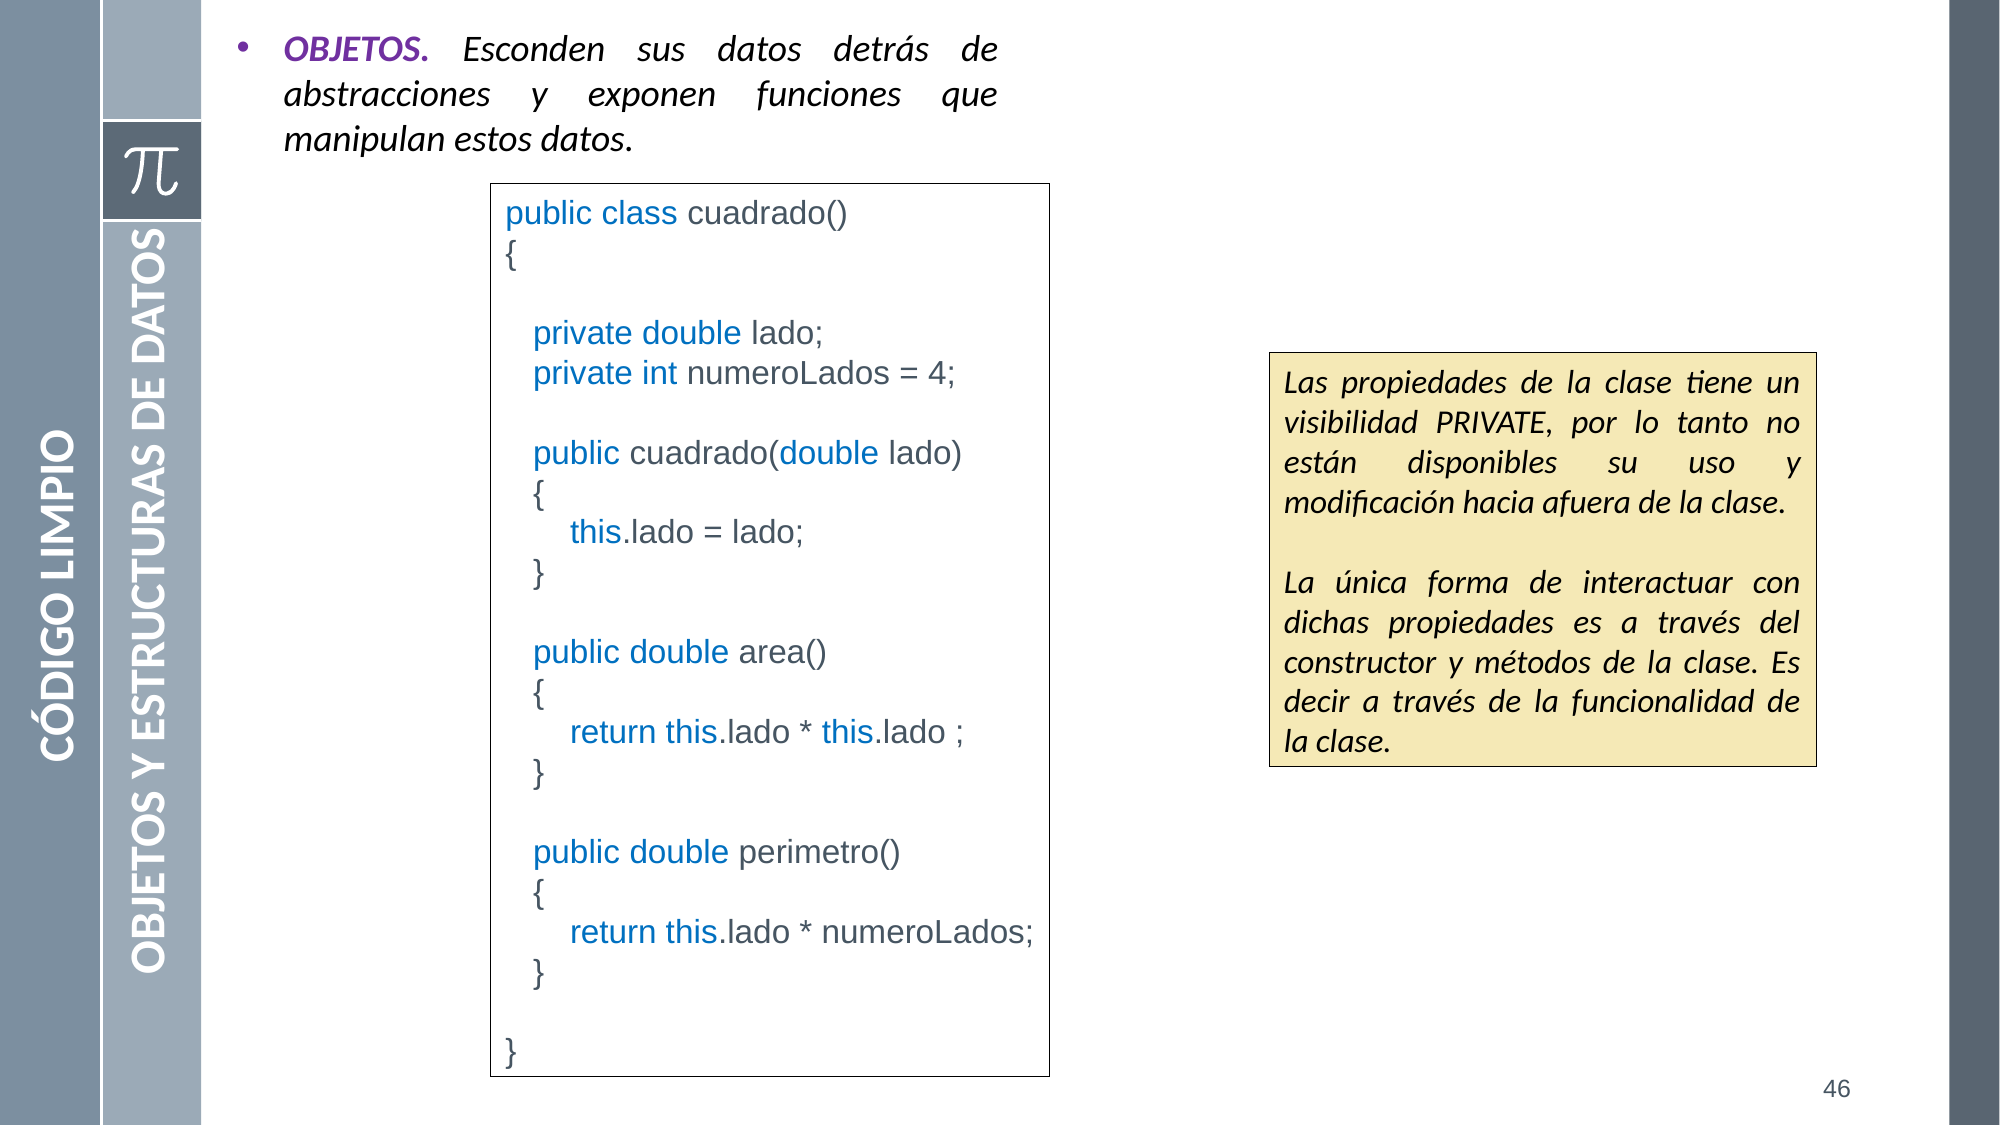

OBJETOS. Esconden sus datos detrás de abstracciones y exponen funciones que manipulan estos datos.
public class cuadrado()
{

   private double lado;
   private int numeroLados = 4;

   public cuadrado(double lado)
   {
       this.lado = lado;
   }

   public double area()
   {
       return this.lado * this.lado ;
   }

   public double perimetro()
   {
       return this.lado * numeroLados;
   }

}
Las propiedades de la clase tiene un visibilidad PRIVATE, por lo tanto no están disponibles su uso y modificación hacia afuera de la clase.

La única forma de interactuar con dichas propiedades es a través del constructor y métodos de la clase. Es decir a través de la funcionalidad de la clase.
CÓDIGO LIMPIO
OBJETOS Y ESTRUCTURAS DE DATOS
46